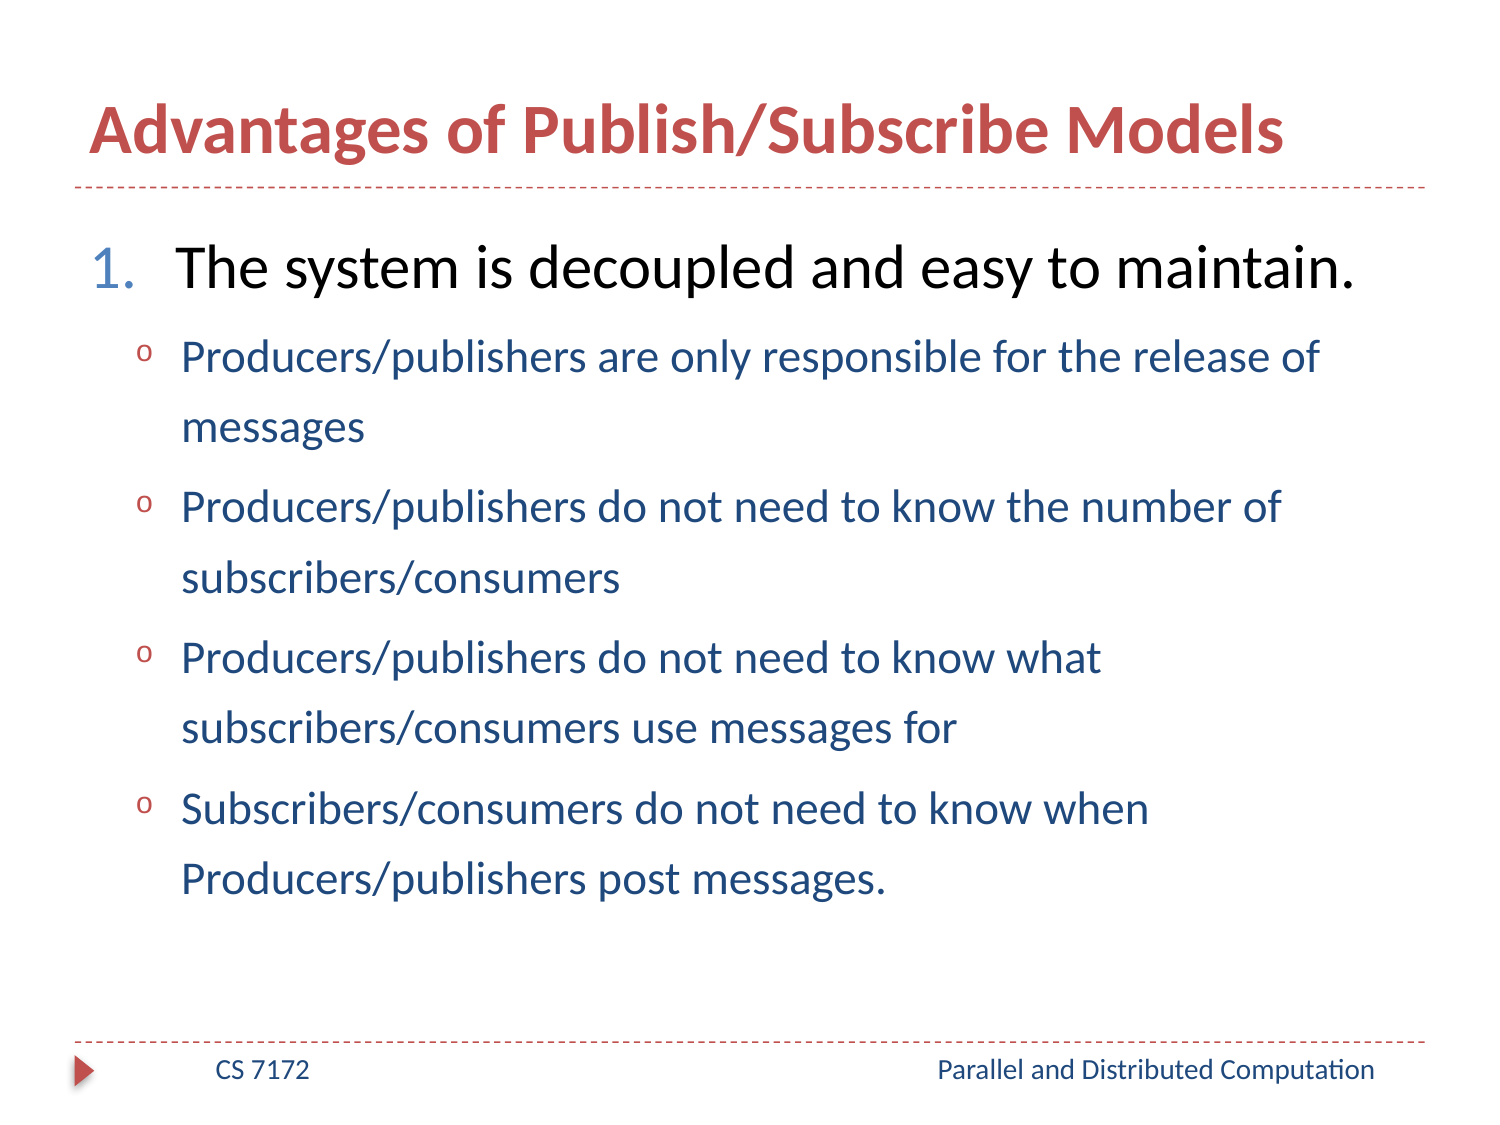

# Advantages of Publish/Subscribe Models
The system is decoupled and easy to maintain.
Producers/publishers are only responsible for the release of messages
Producers/publishers do not need to know the number of subscribers/consumers
Producers/publishers do not need to know what subscribers/consumers use messages for
Subscribers/consumers do not need to know when Producers/publishers post messages.
CS 7172
Parallel and Distributed Computation